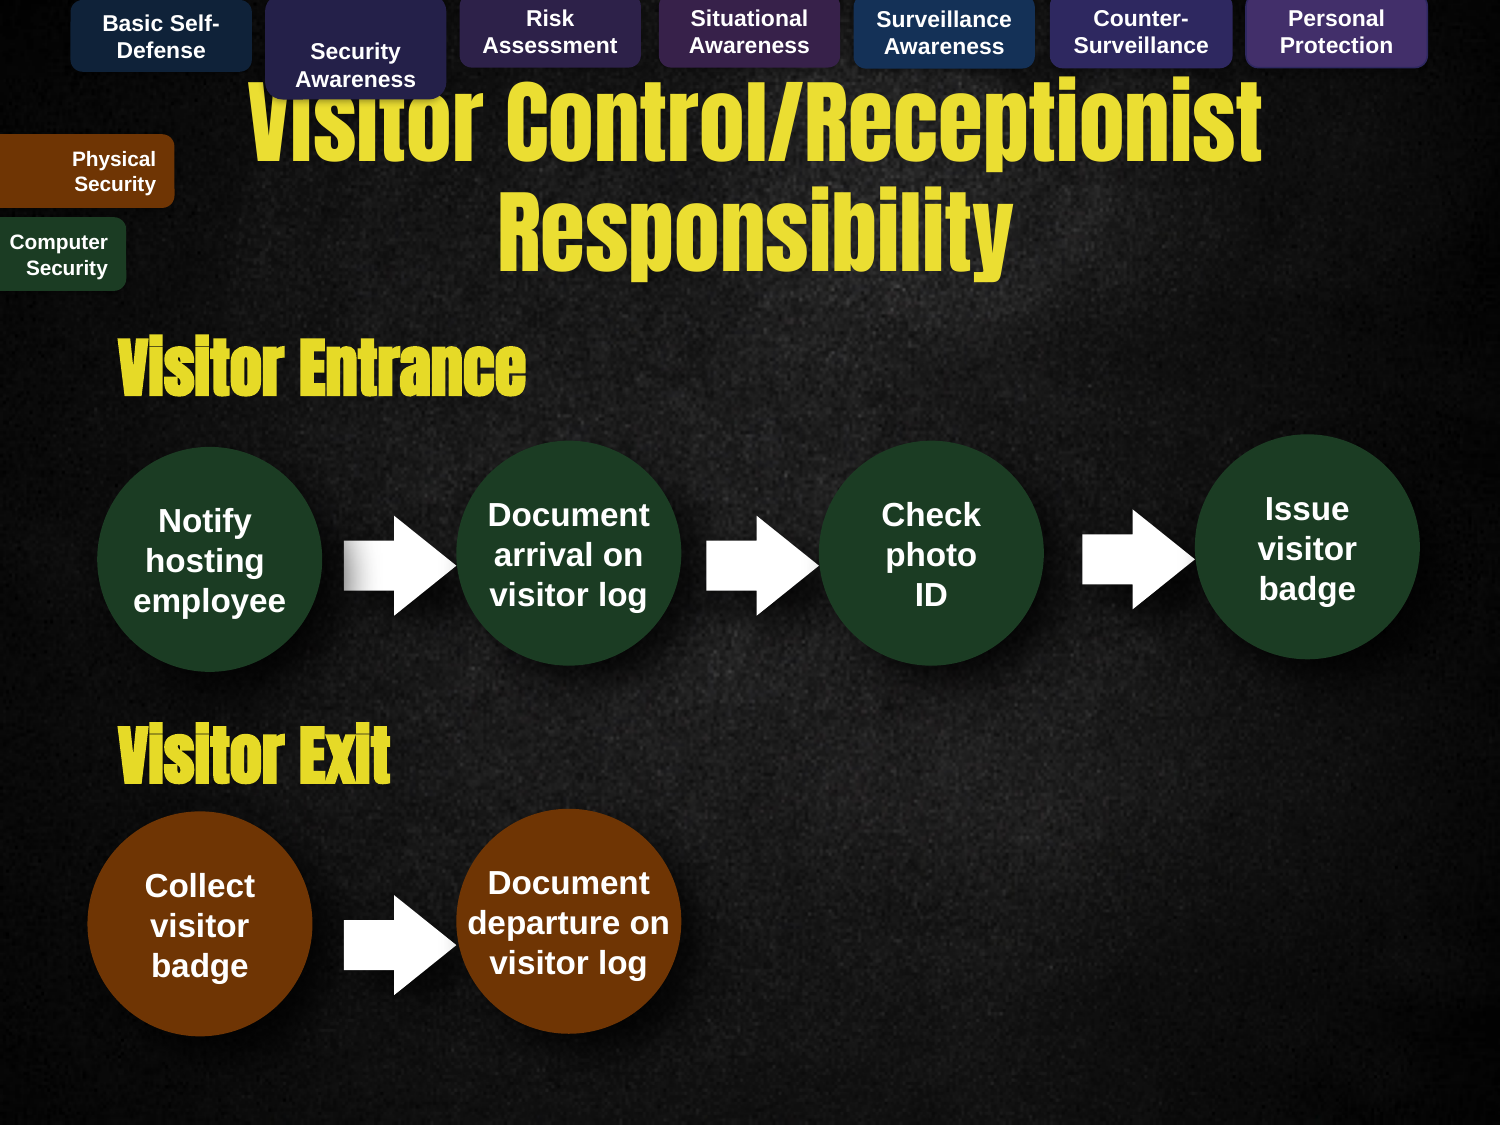

Basic Self-Defense

Security
Awareness
Risk
Assessment
Situational
Awareness
Counter-Surveillance
Personal
Protection
Surveillance
Awareness
Visitor Control/Receptionist Responsibility
Physical Security
Computer
Security
Visitor Entrance
Issue
visitor
badge
Document
arrival on
visitor log
Check
photo
ID
Notify
hosting
employee

Visitor Exit
Document
departure on
visitor log
Collect
visitor
badge